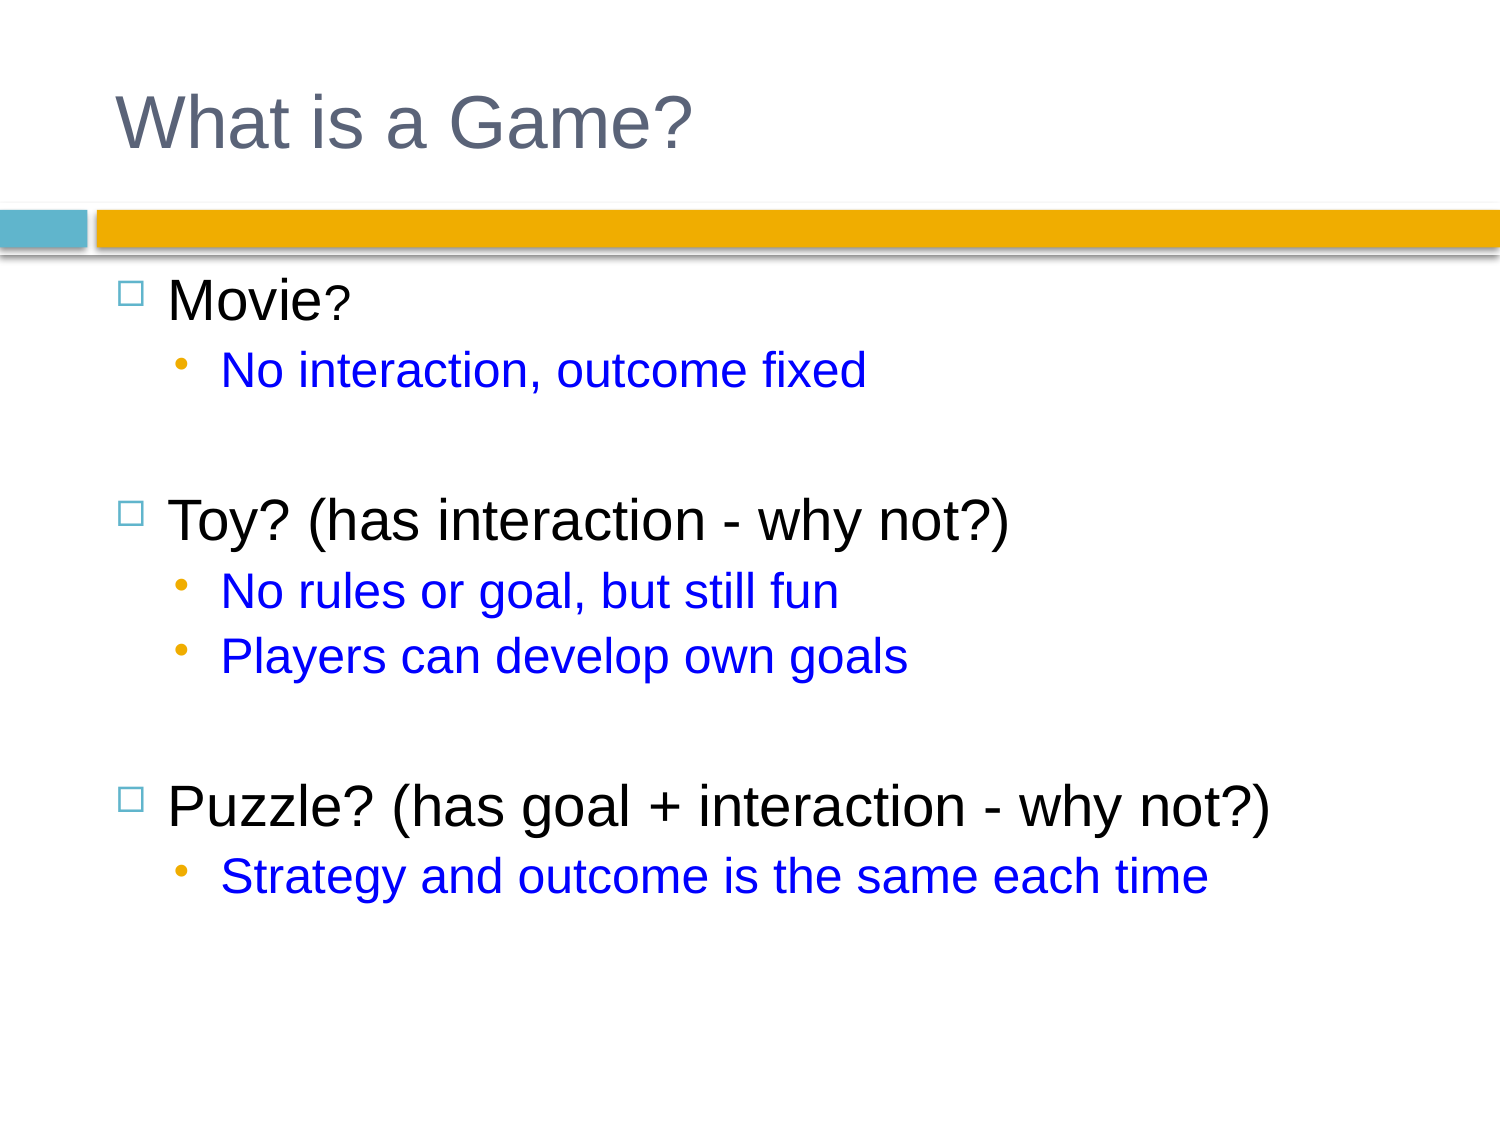

# What is a Game?
Movie?
No interaction, outcome fixed

Toy? (has interaction - why not?)
No rules or goal, but still fun
Players can develop own goals

Puzzle? (has goal + interaction - why not?)
Strategy and outcome is the same each time